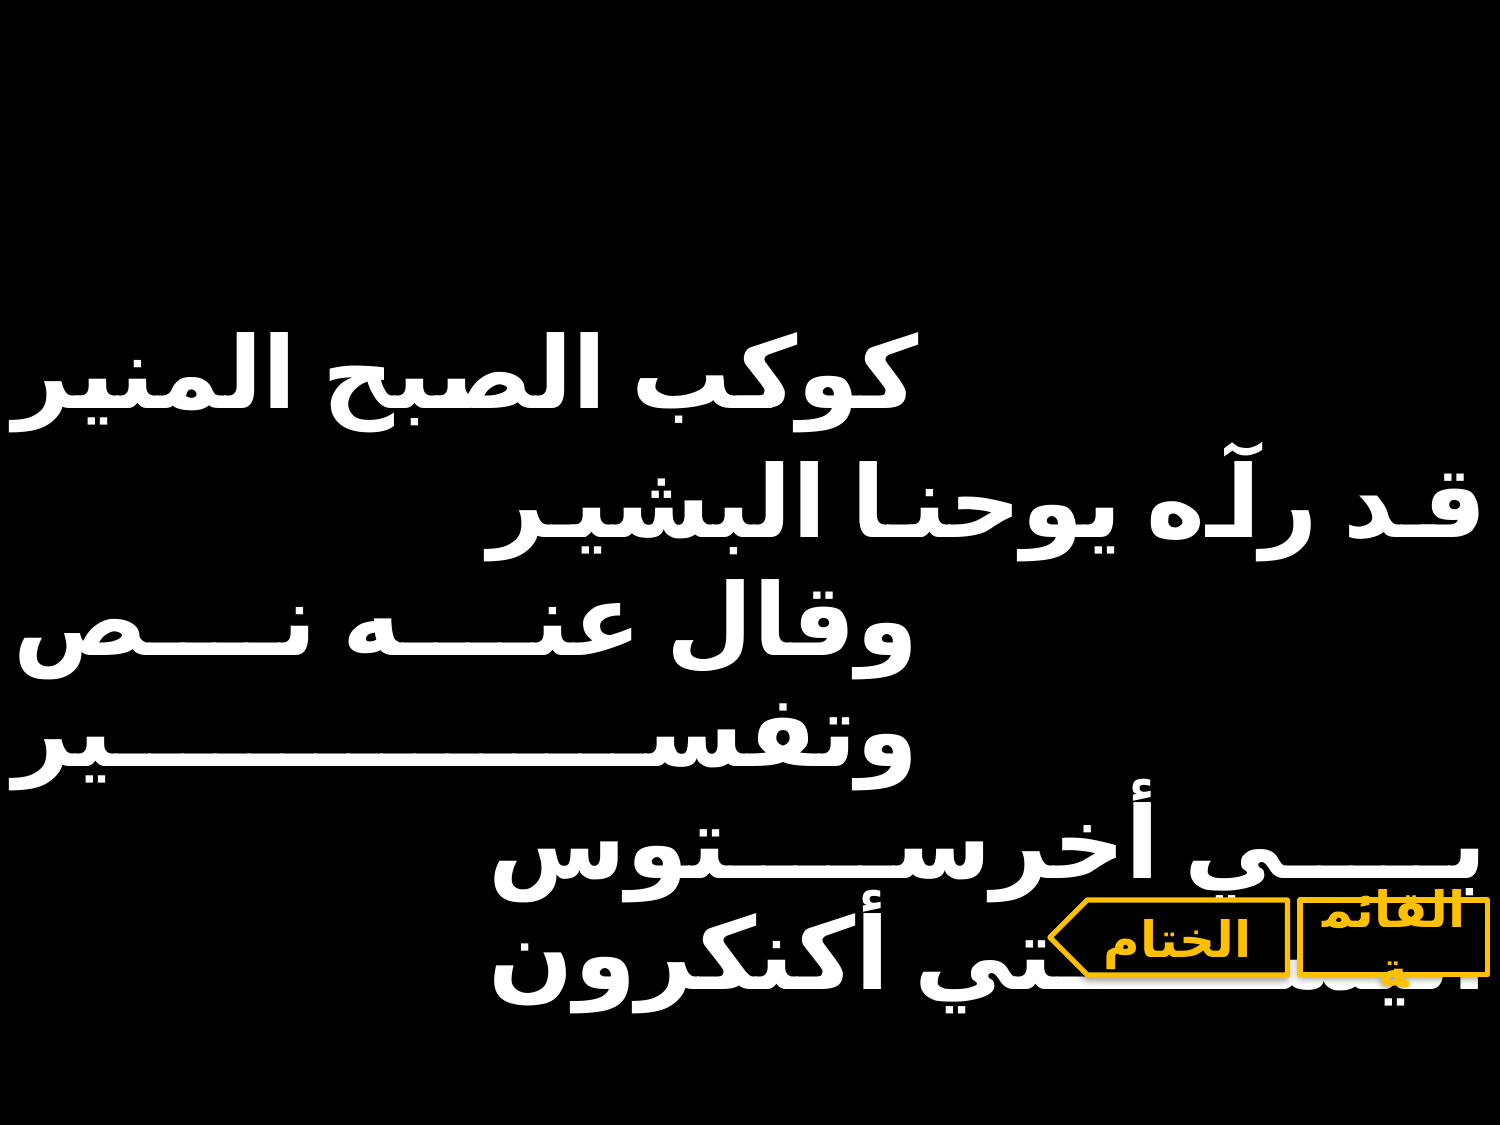

| كوكب الصبح المنير |  |  |
| --- | --- | --- |
|  | قد رآه يوحنا البشير |  |
| وقال عنه نص وتفسير |  |  |
|  | بي أخرستوس انيستي أكنكرون |  |
الختام
القائمة